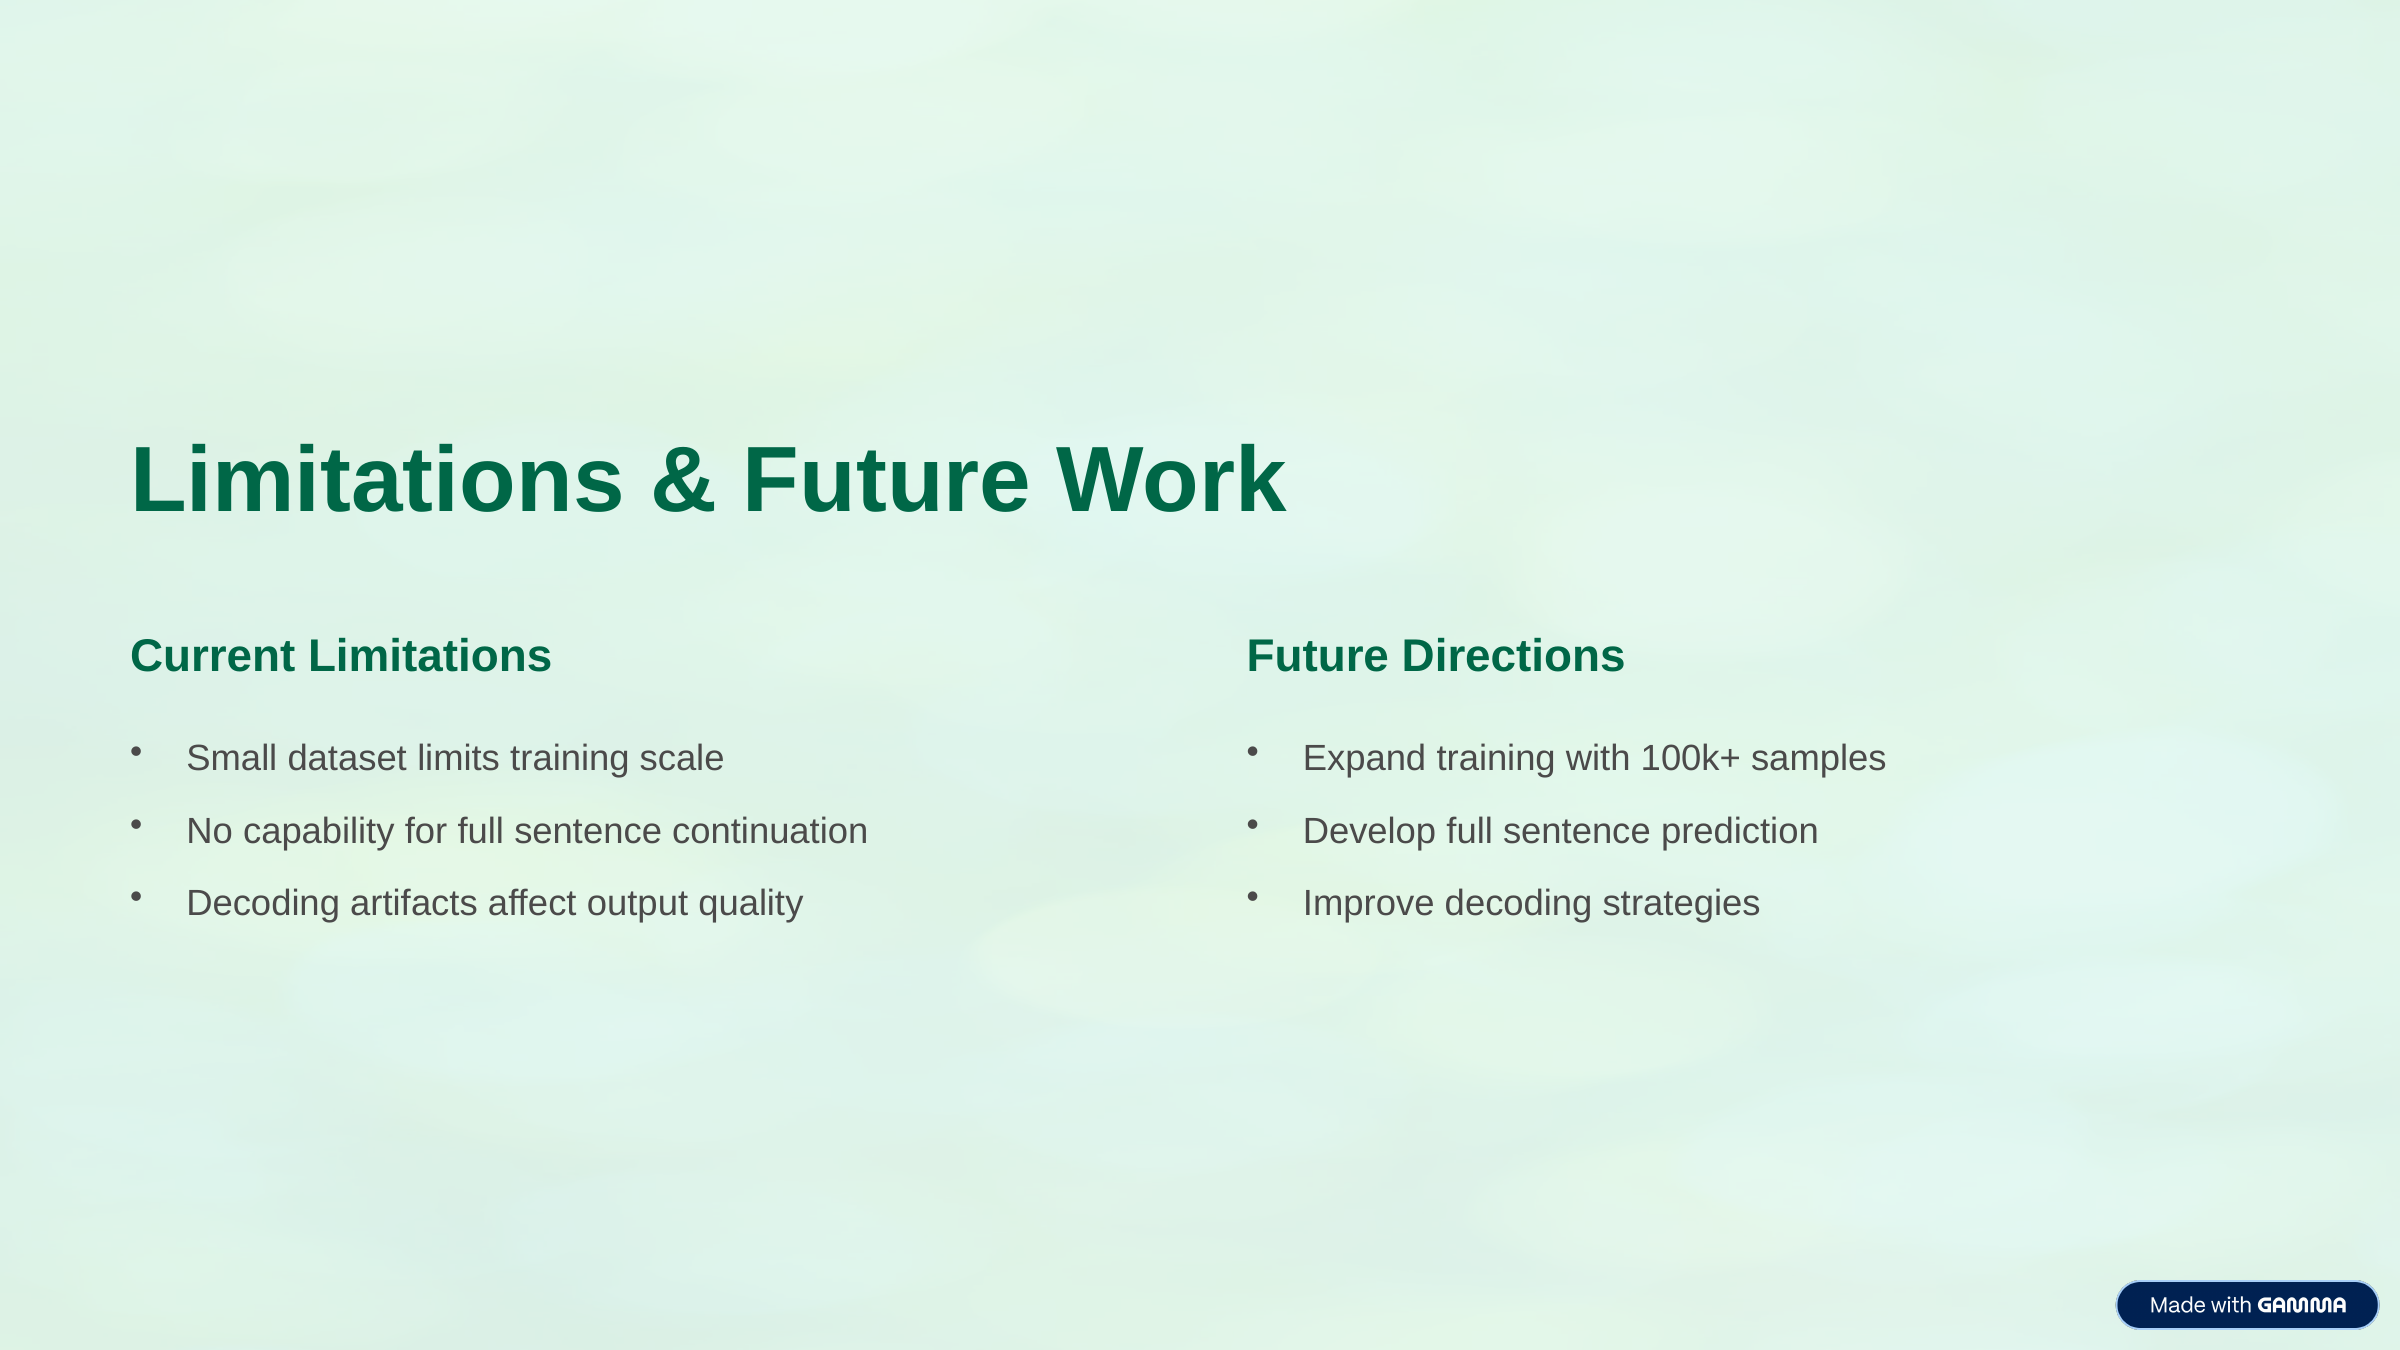

Limitations & Future Work
Current Limitations
Future Directions
Small dataset limits training scale
Expand training with 100k+ samples
No capability for full sentence continuation
Develop full sentence prediction
Decoding artifacts affect output quality
Improve decoding strategies